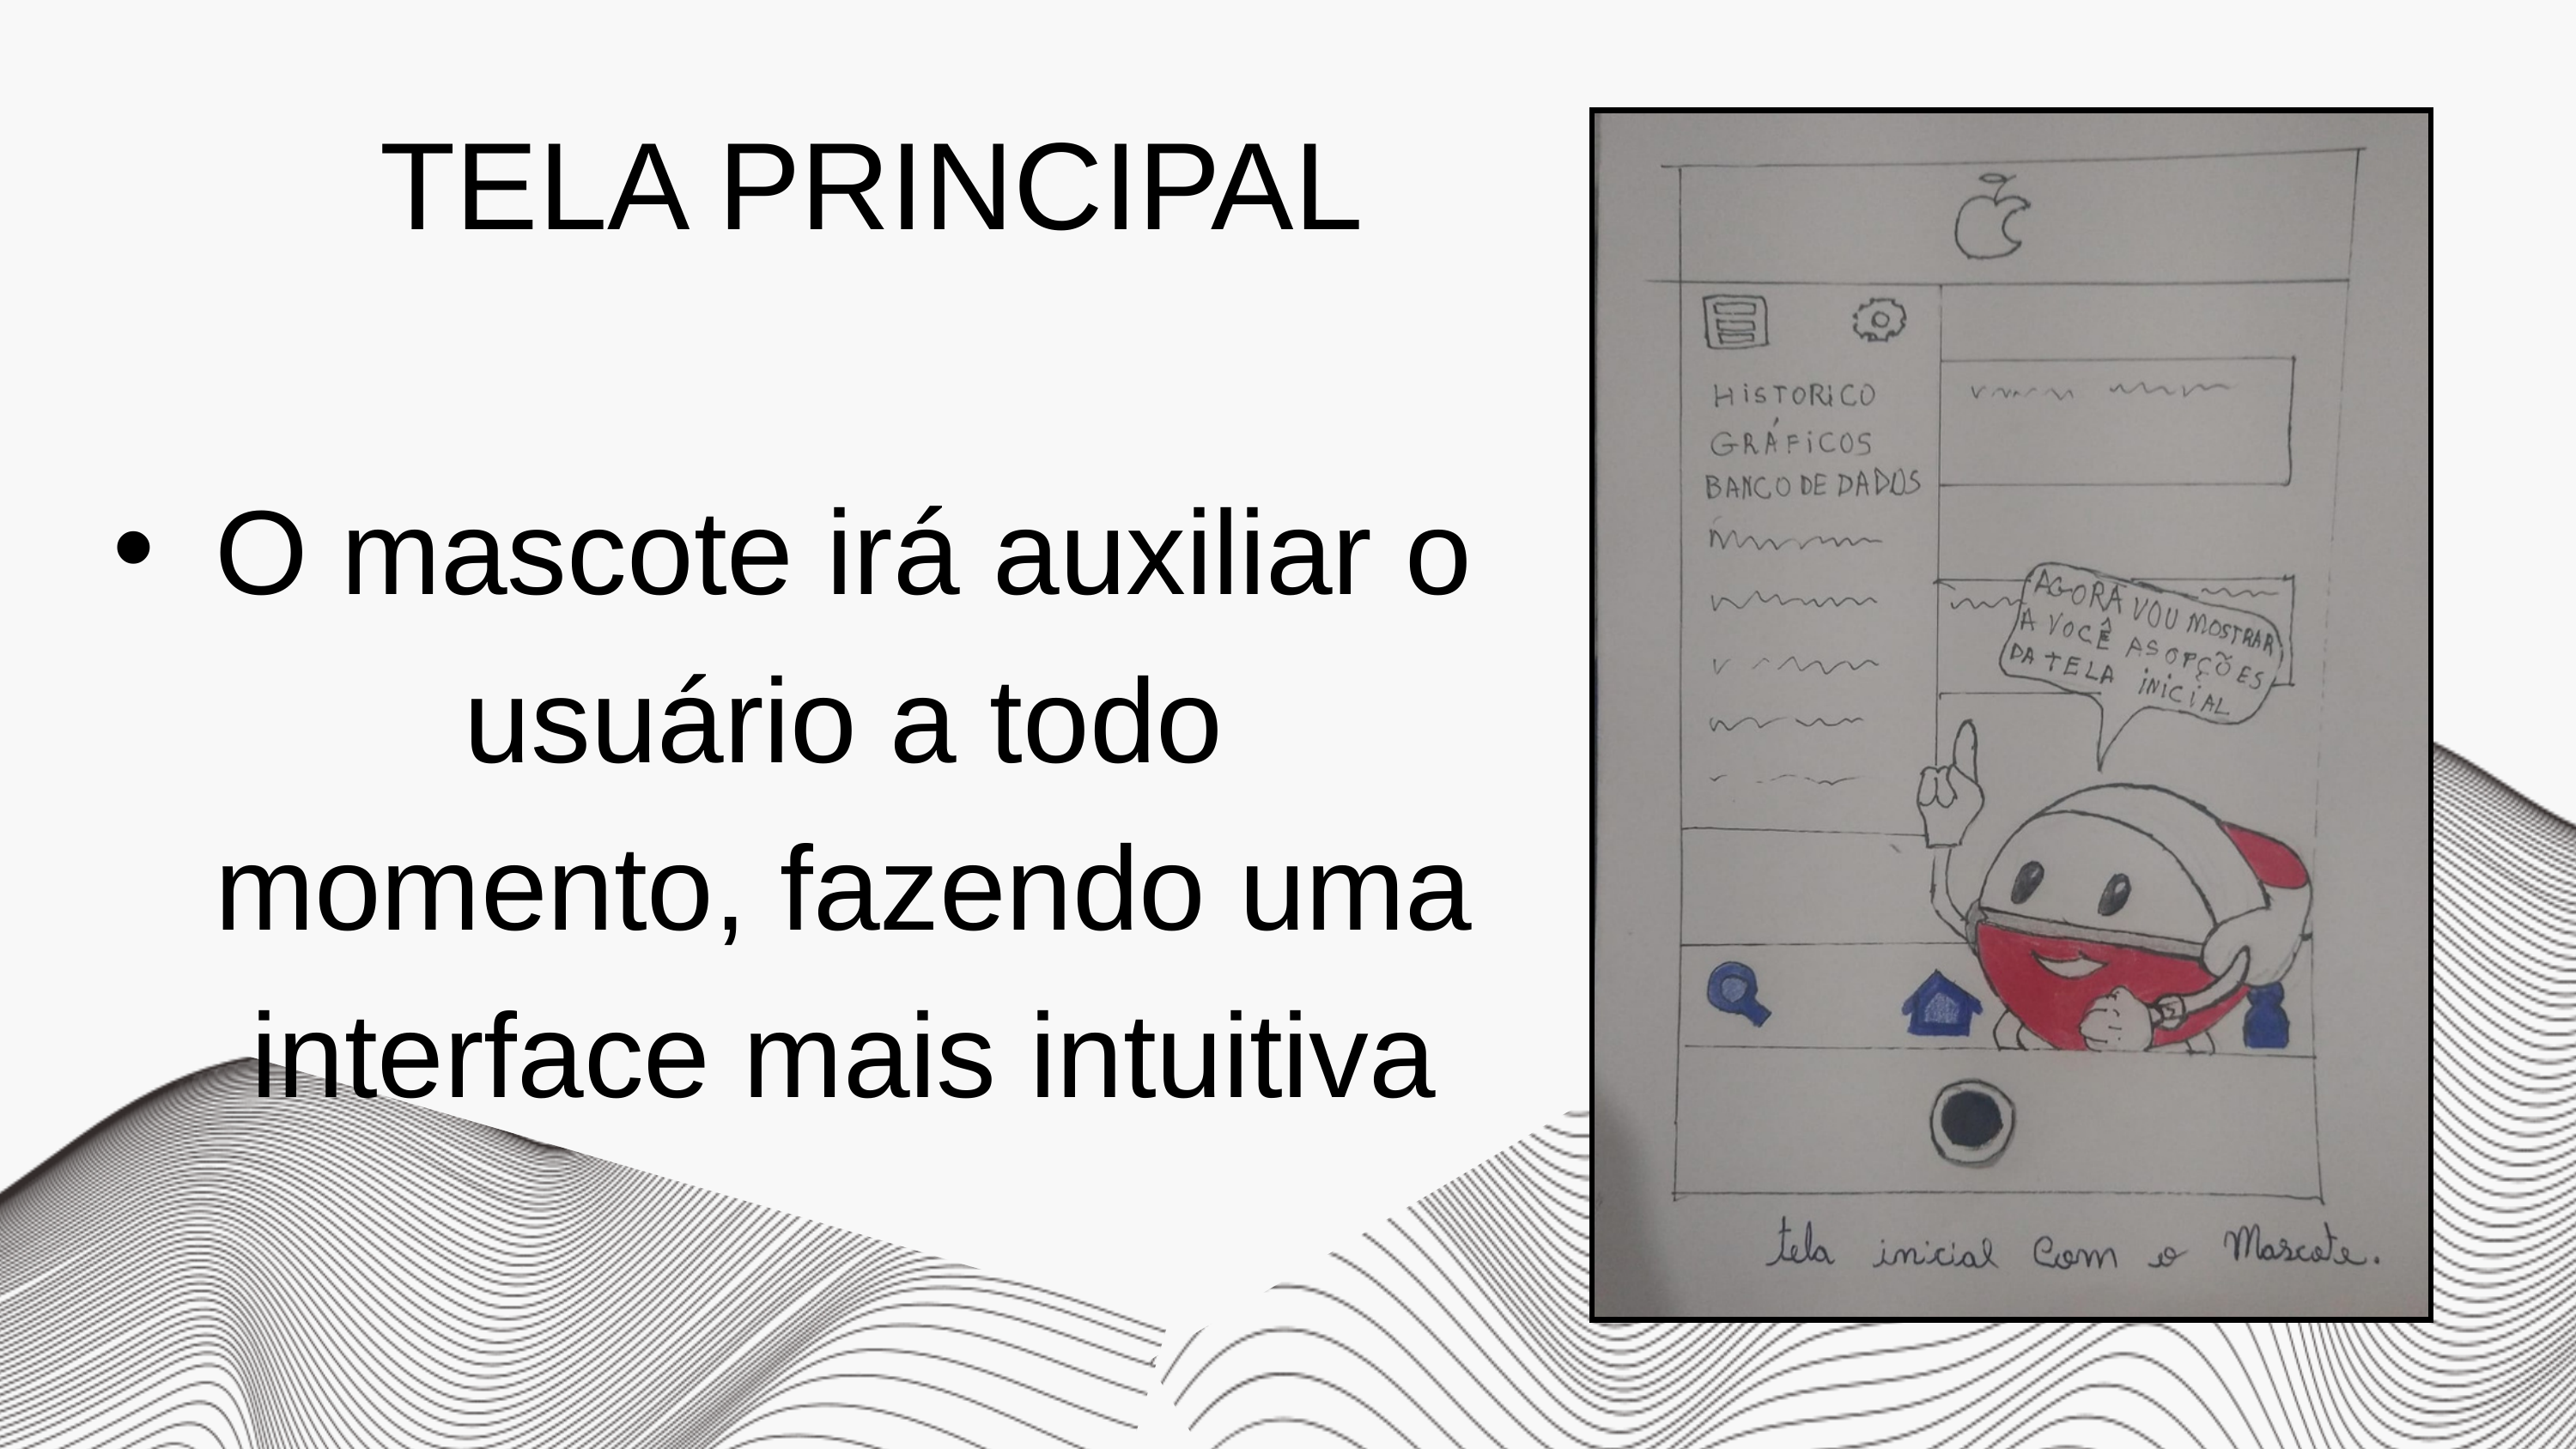

TELA PRINCIPAL

O mascote irá auxiliar o usuário a todo momento, fazendo uma interface mais intuitiva